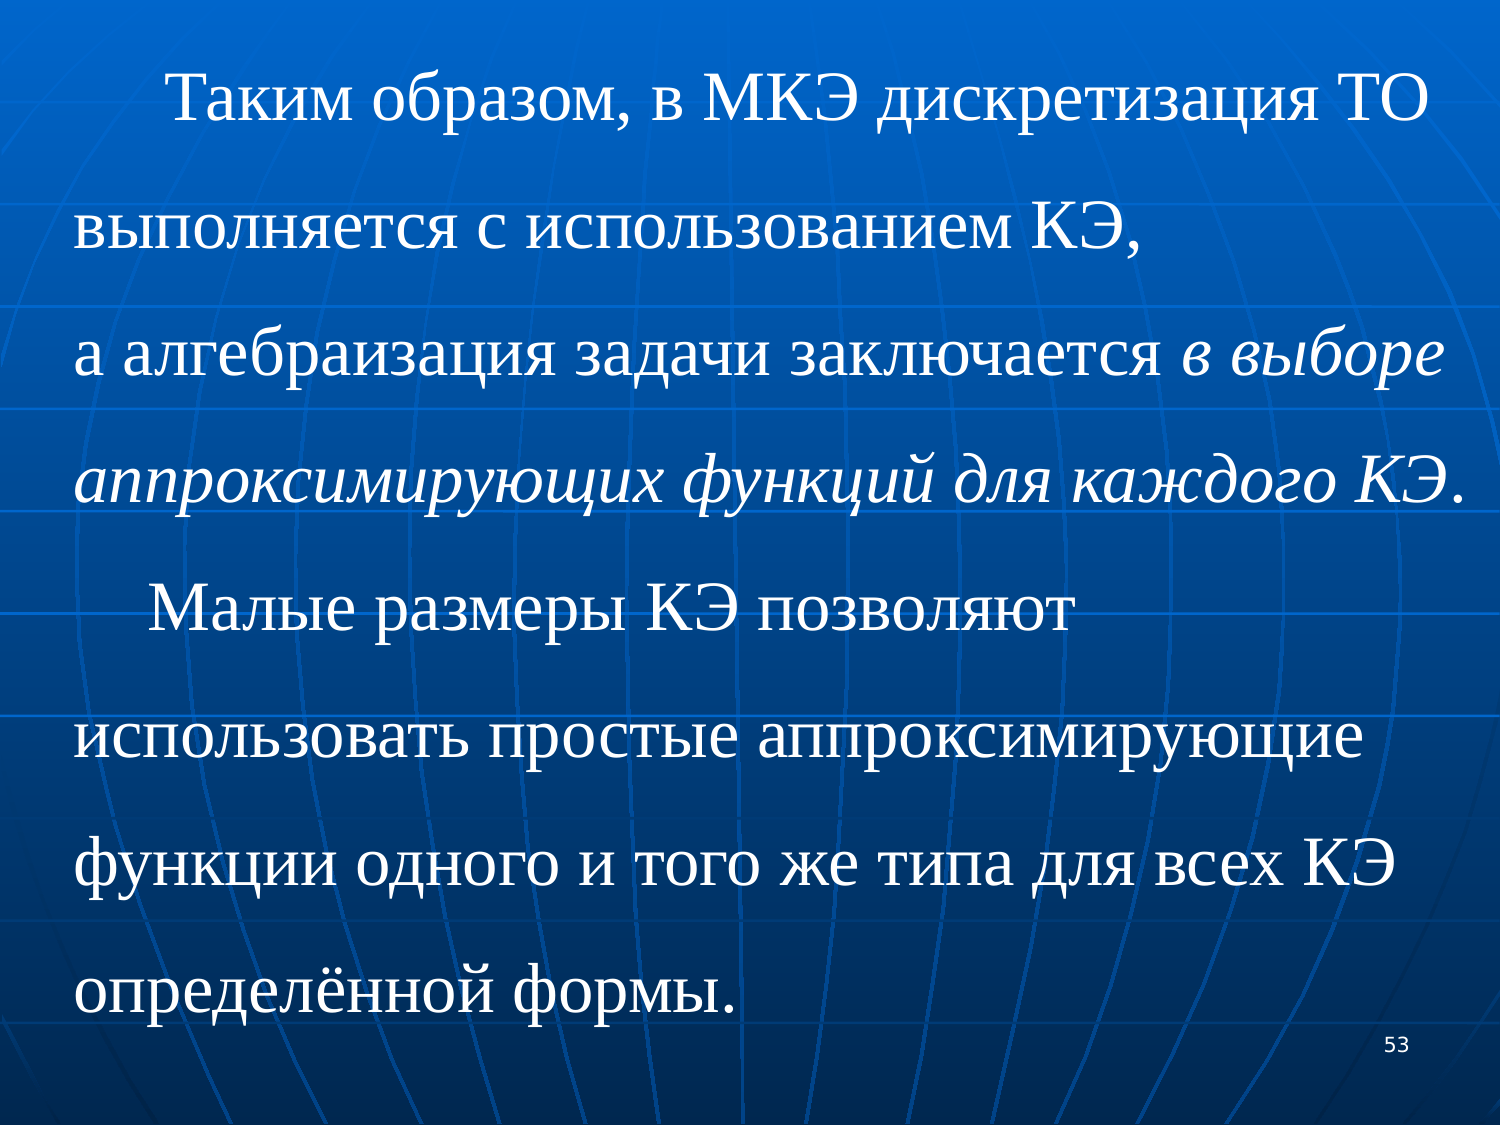

Таким образом, в МКЭ дискретизация ТО выполняется с использованием КЭ,
а алгебраизация задачи заключается в выборе аппроксимирующих функций для каждого КЭ.
 Малые размеры КЭ позволяют использовать простые аппроксимирующие функции одного и того же типа для всех КЭ определённой формы.

53